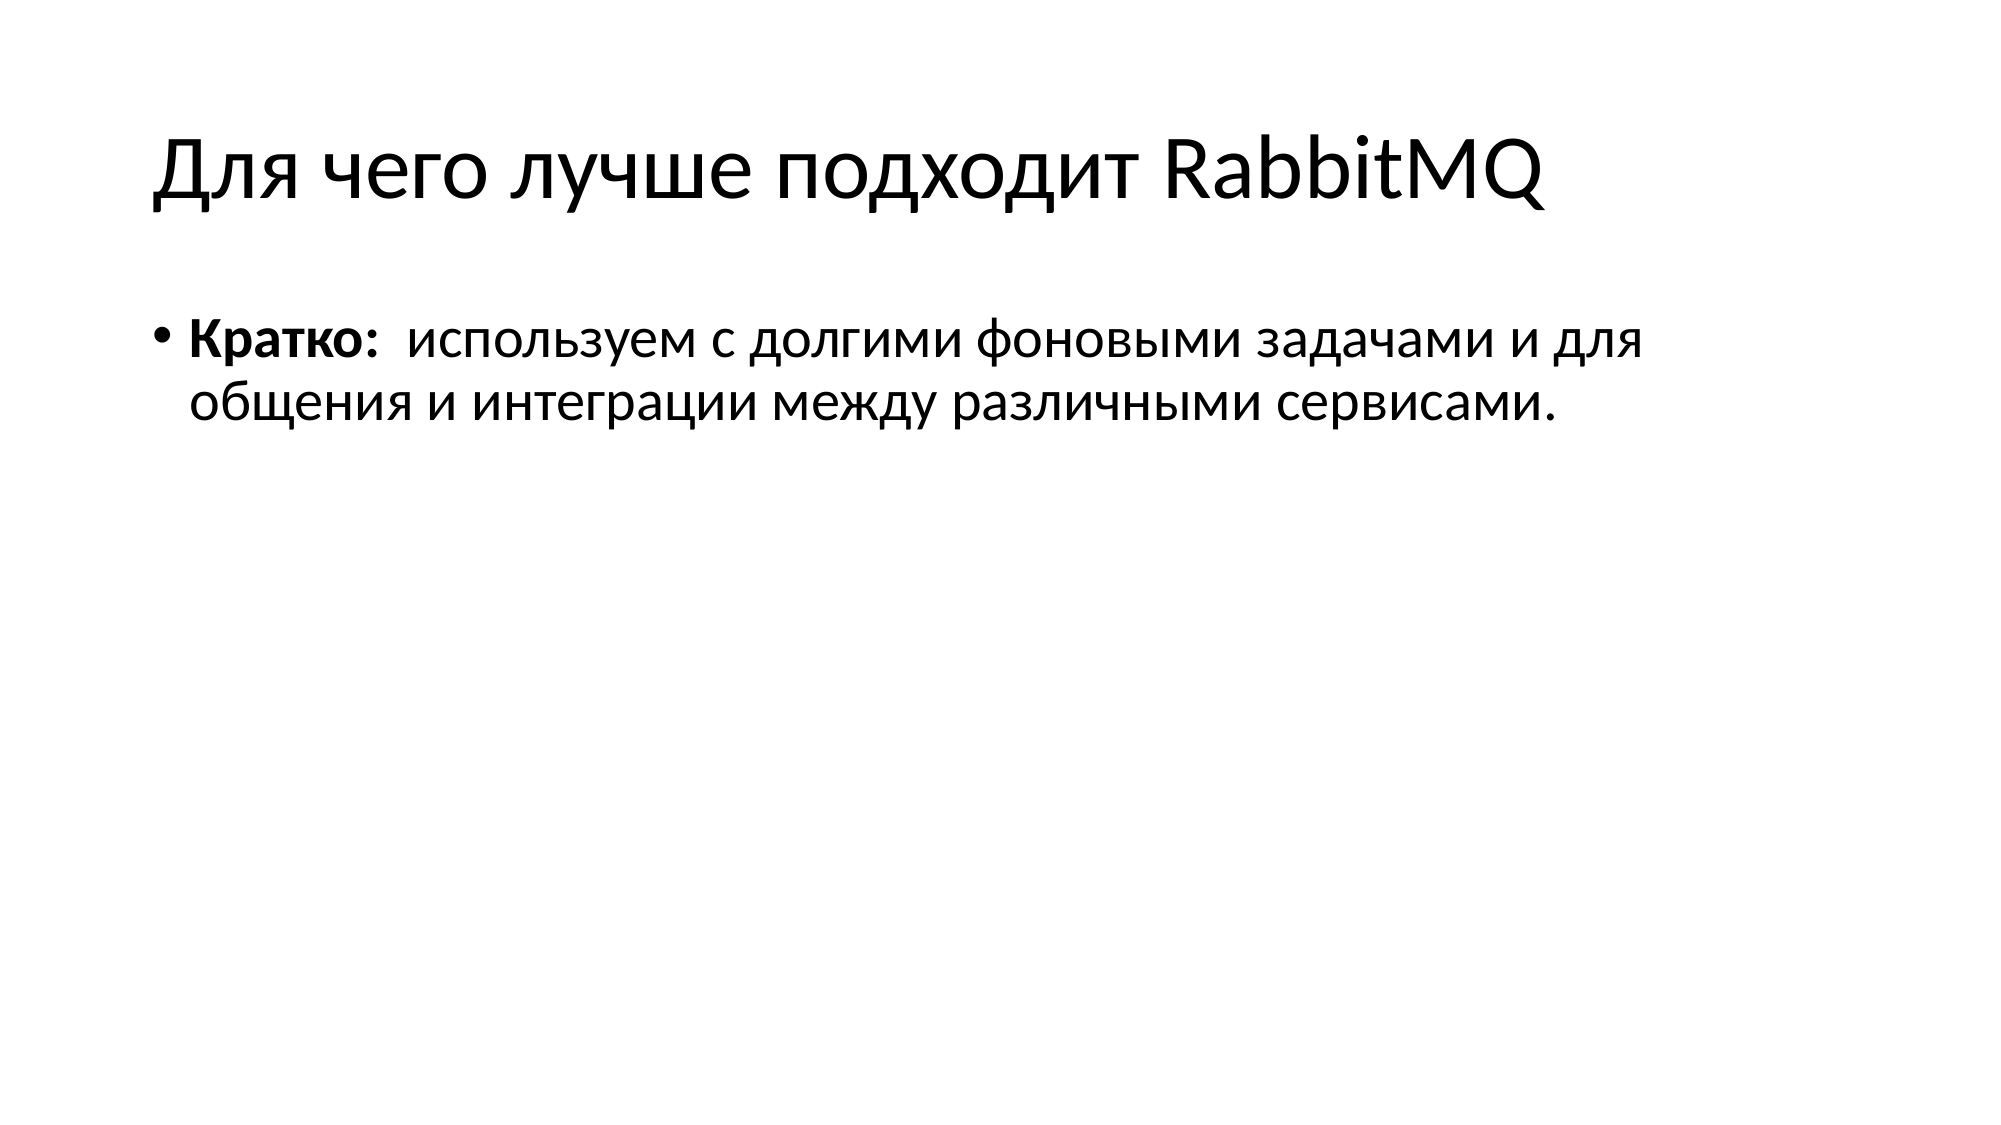

# Для чего лучше подходит RabbitMQ
Кратко:  используем с долгими фоновыми задачами и для общения и интеграции между различными сервисами.